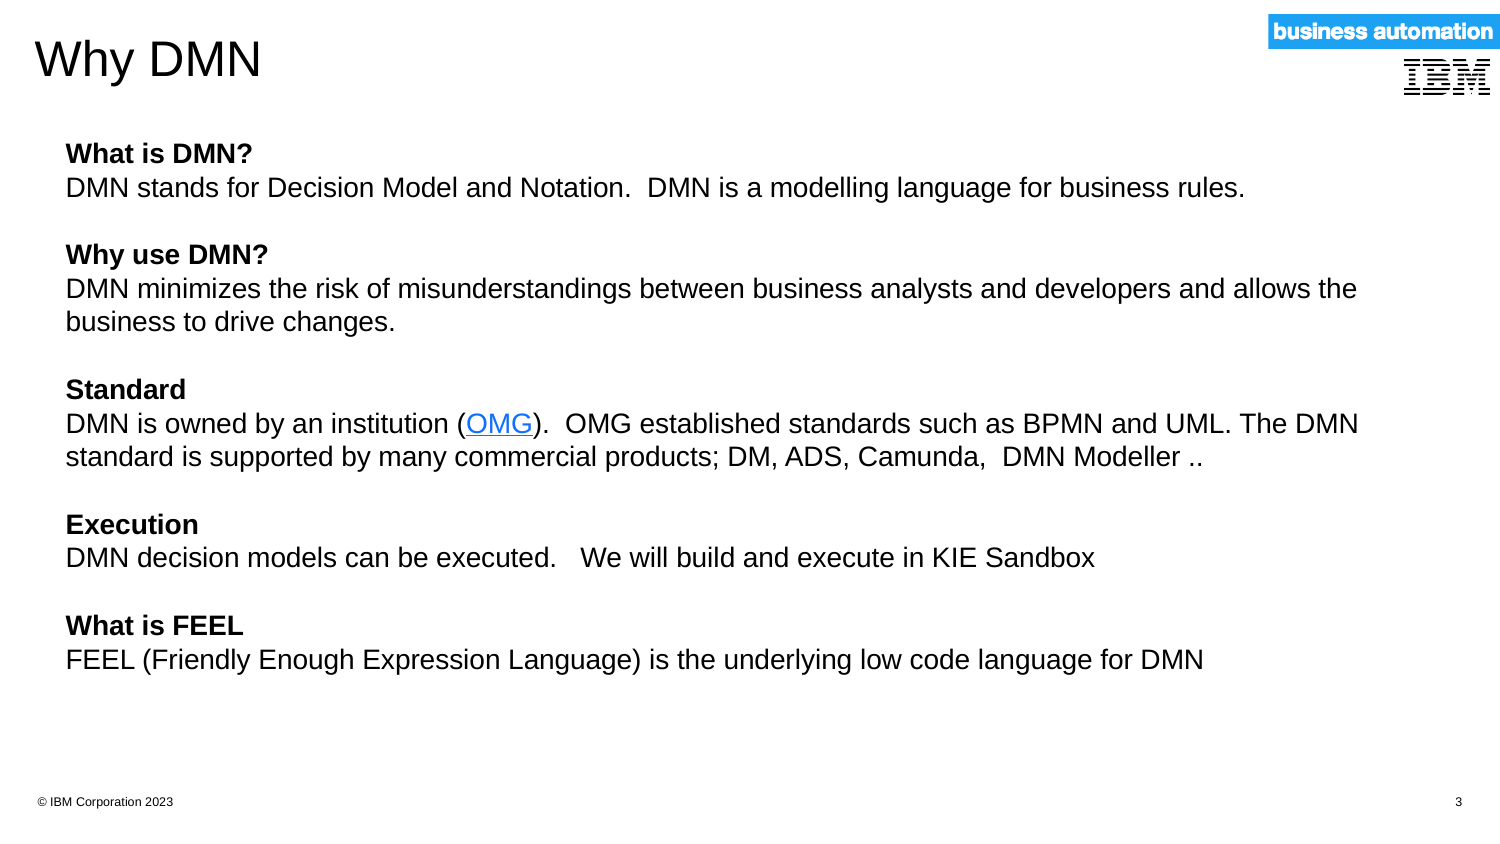

# Why DMN
What is DMN?
DMN stands for Decision Model and Notation.  DMN is a modelling language for business rules.

Why use DMN?
DMN minimizes the risk of misunderstandings between business analysts and developers and allows the business to drive changes.

Standard
DMN is owned by an institution (OMG).  OMG established standards such as BPMN and UML. The DMN standard is supported by many commercial products; DM, ADS, Camunda,  DMN Modeller ..

Execution
DMN decision models can be executed.   We will build and execute in KIE Sandbox

What is FEEL
FEEL (Friendly Enough Expression Language) is the underlying low code language for DMN

© IBM Corporation 2023
3